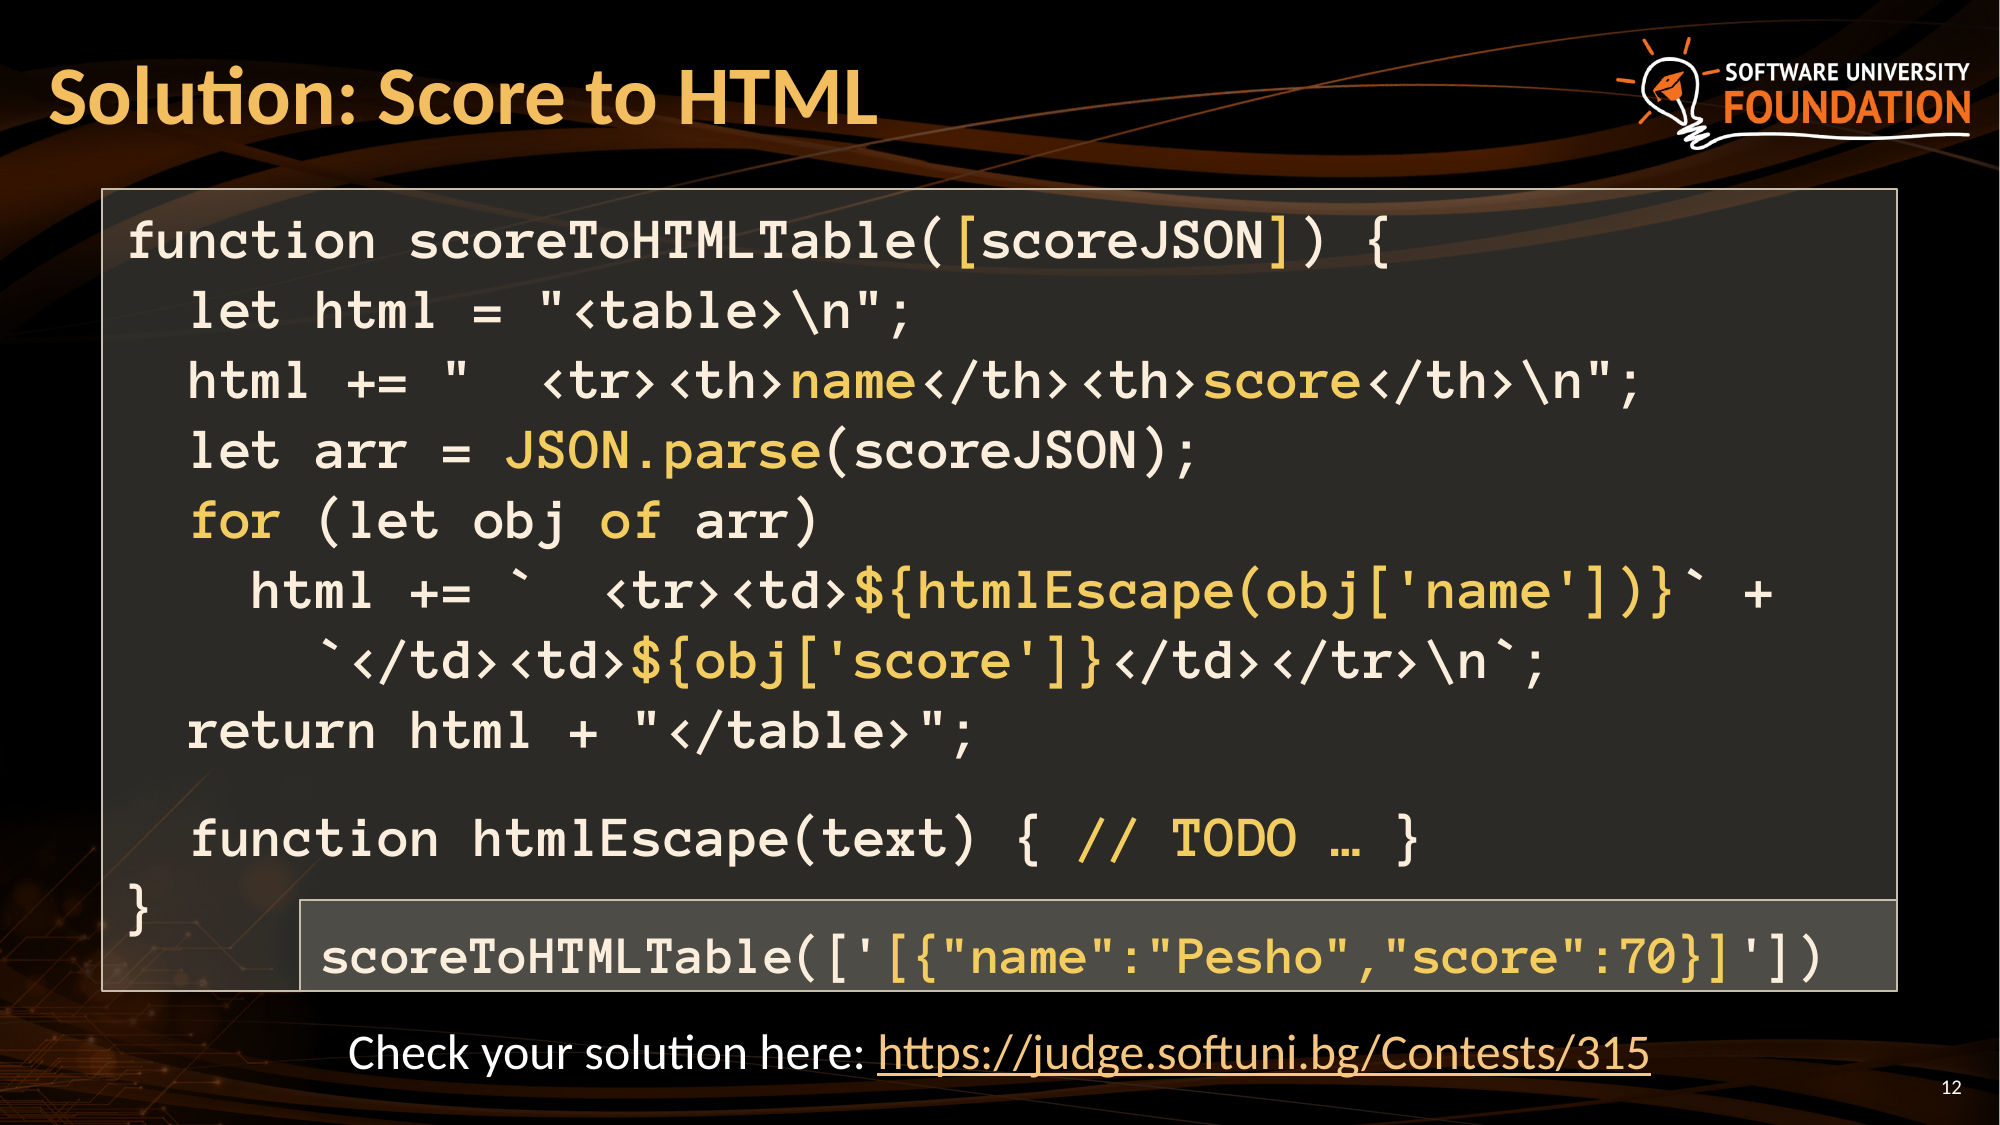

# Solution: Score to HTML
function scoreToHTMLTable([scoreJSON]) {
  let html = "<table>\n";
  html += "  <tr><th>name</th><th>score</th>\n";
  let arr = JSON.parse(scoreJSON);
  for (let obj of arr)
    html += `  <tr><td>${htmlEscape(obj['name'])}` +
      `</td><td>${obj['score']}</td></tr>\n`;
  return html + "</table>";
  function htmlEscape(text) { // TODO … }
}
scoreToHTMLTable(['[{"name":"Pesho","score":70}]'])
Check your solution here: https://judge.softuni.bg/Contests/315
12